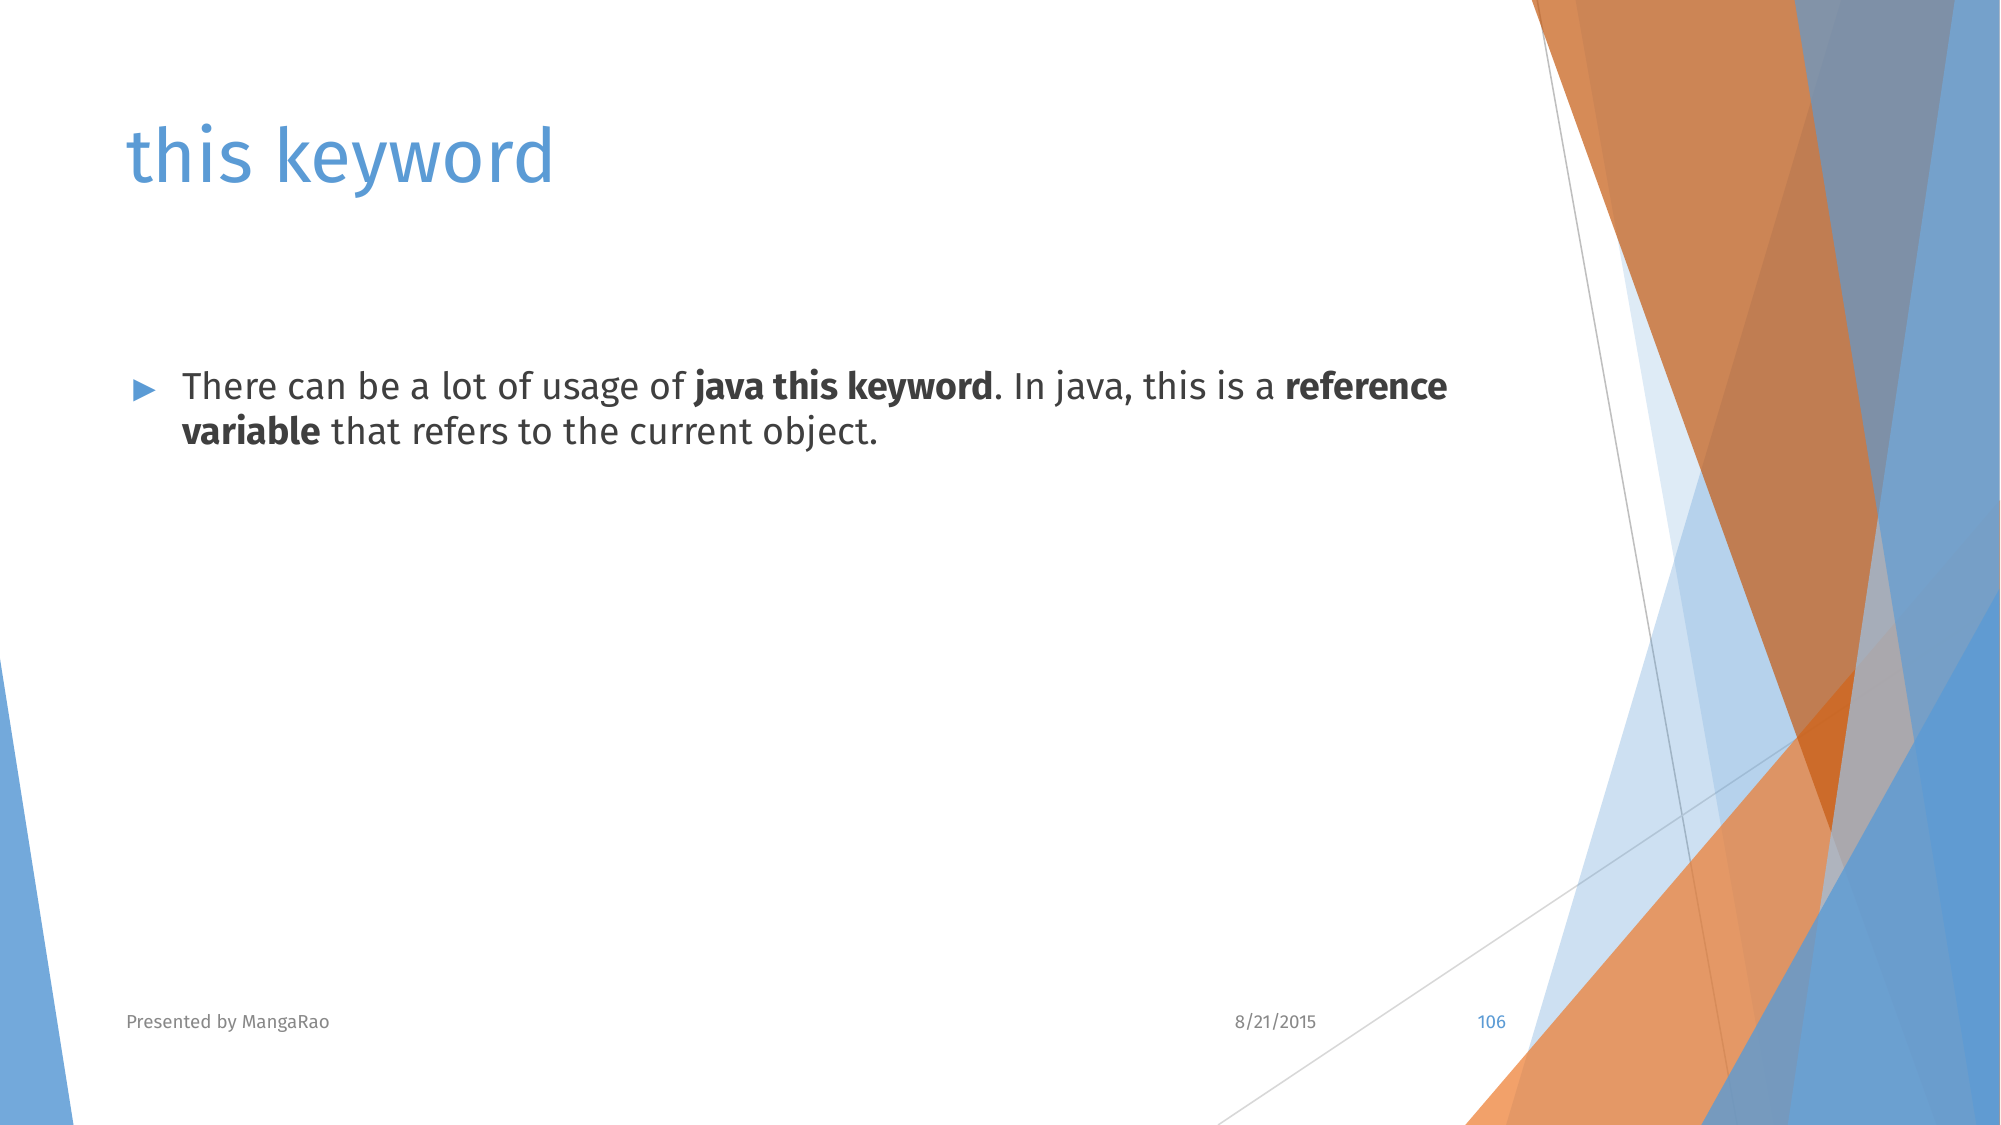

# this keyword
There can be a lot of usage of java this keyword. In java, this is a reference variable that refers to the current object.
Presented by MangaRao
8/21/2015
106